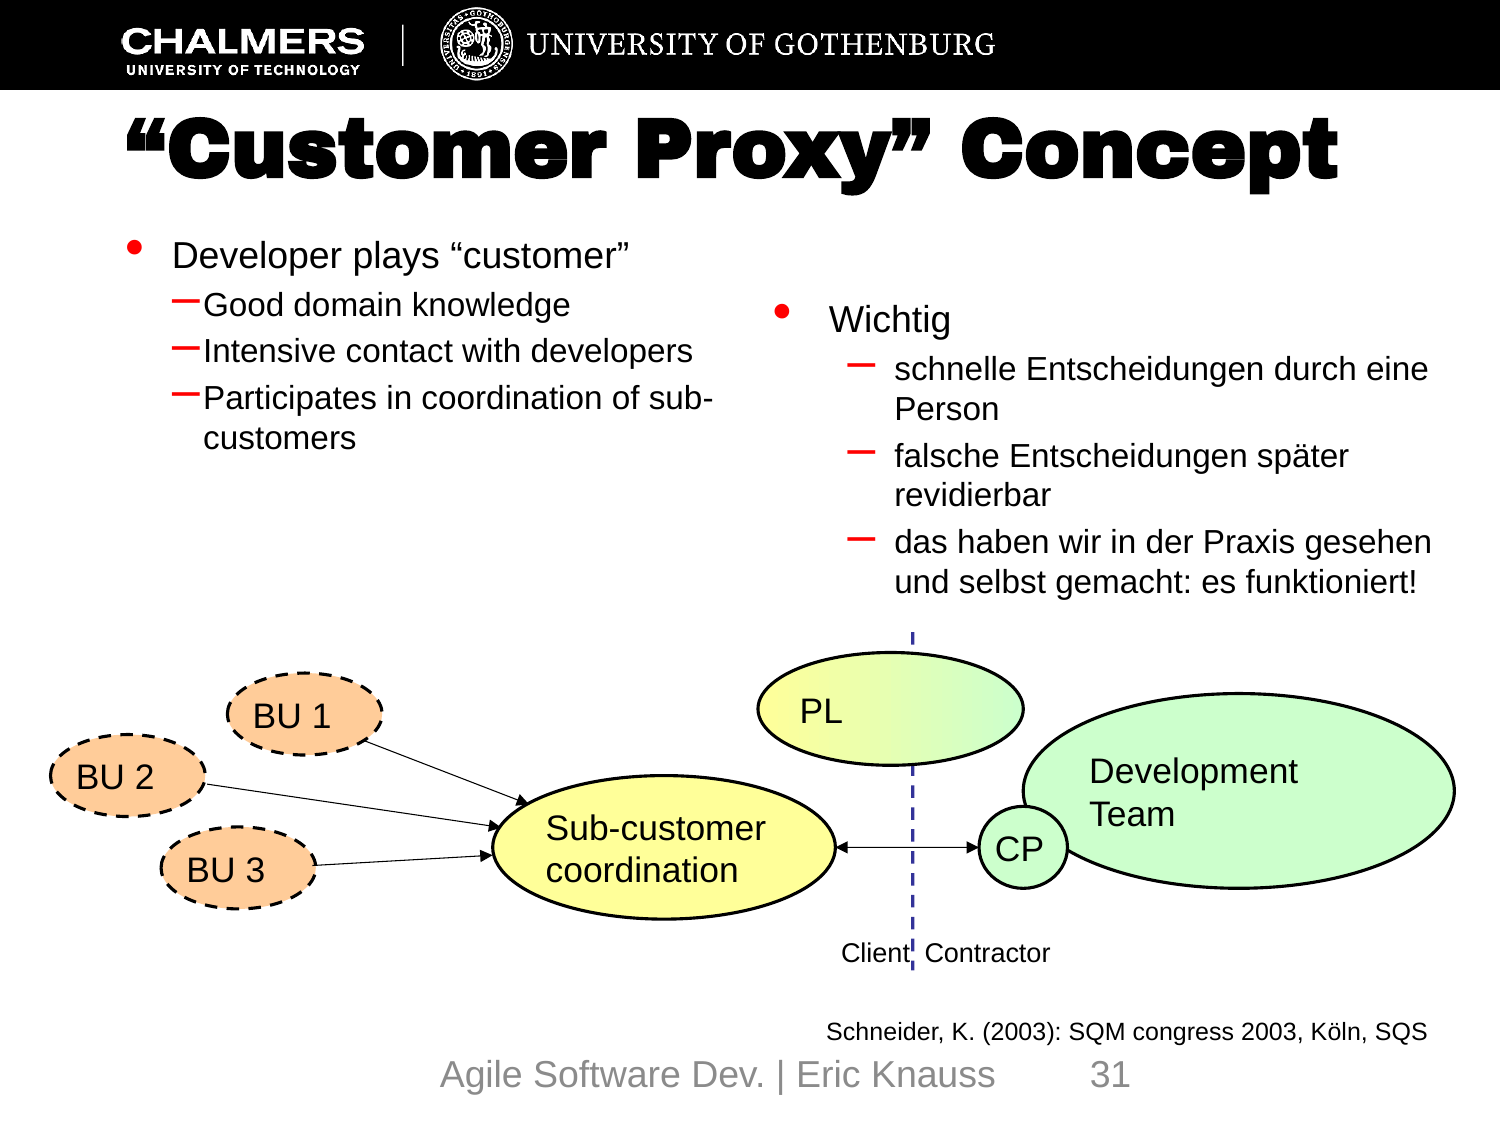

# “Customer Proxy” Concept
Developer plays “customer”
Good domain knowledge
Intensive contact with developers
Participates in coordination of sub-customers
Wichtig
schnelle Entscheidungen durch eine Person
falsche Entscheidungen später revidierbar
das haben wir in der Praxis gesehen und selbst gemacht: es funktioniert!

PL
BU 1
Development
Team
BU 2

Sub-customer
coordination

CP
BU 3

Contractor
Client
Schneider, K. (2003): SQM congress 2003, Köln, SQS
Agile Software Dev. | Eric Knauss
31